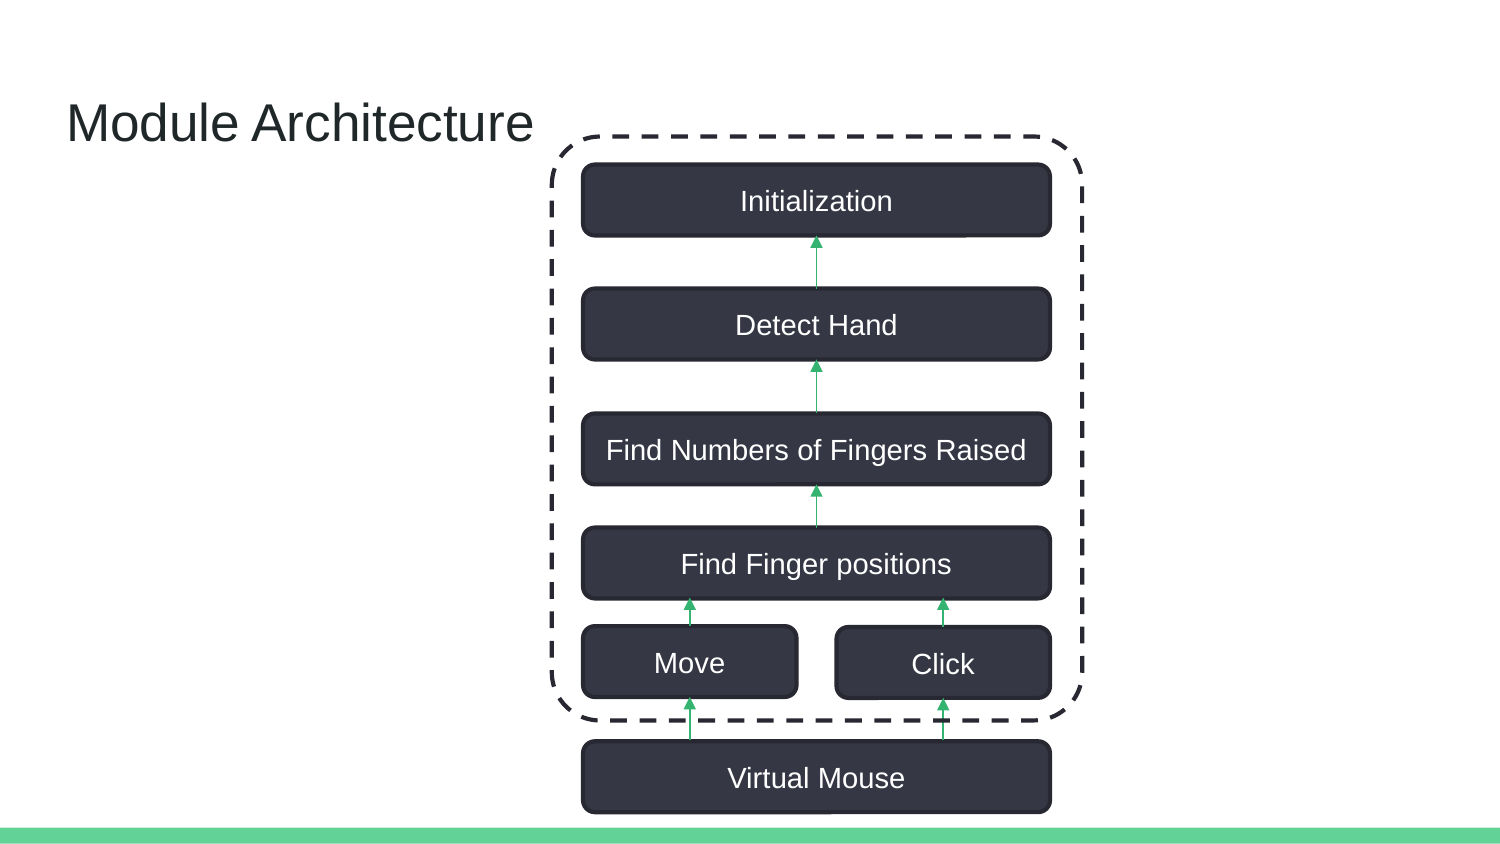

# Module Architecture

Initialization
Detect Hand
Find Numbers of Fingers Raised
Find Finger positions
Move
Click
Virtual Mouse